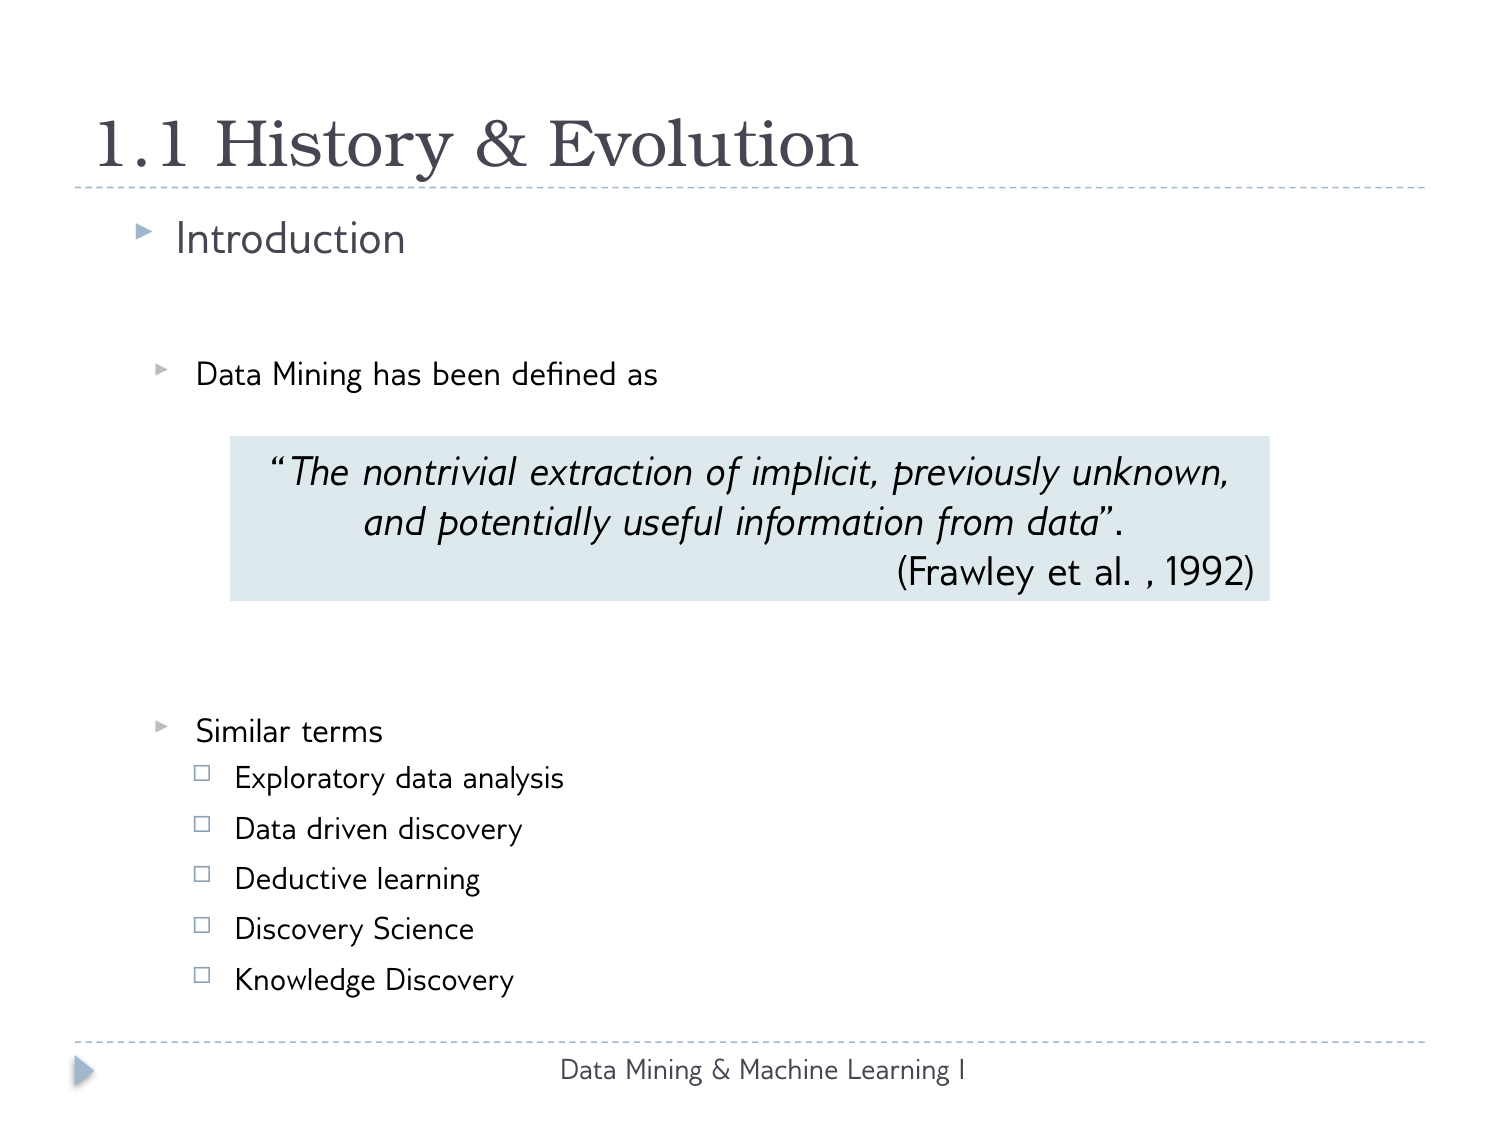

# 1.1 History & Evolution
Introduction

Data Mining has been defined as

Similar terms
Exploratory data analysis
Data driven discovery
Deductive learning
Discovery Science
Knowledge Discovery

“The nontrivial extraction of implicit, previously unknown, and potentially useful information from data”.
(Frawley et al. , 1992)
Data Mining & Machine Learning I